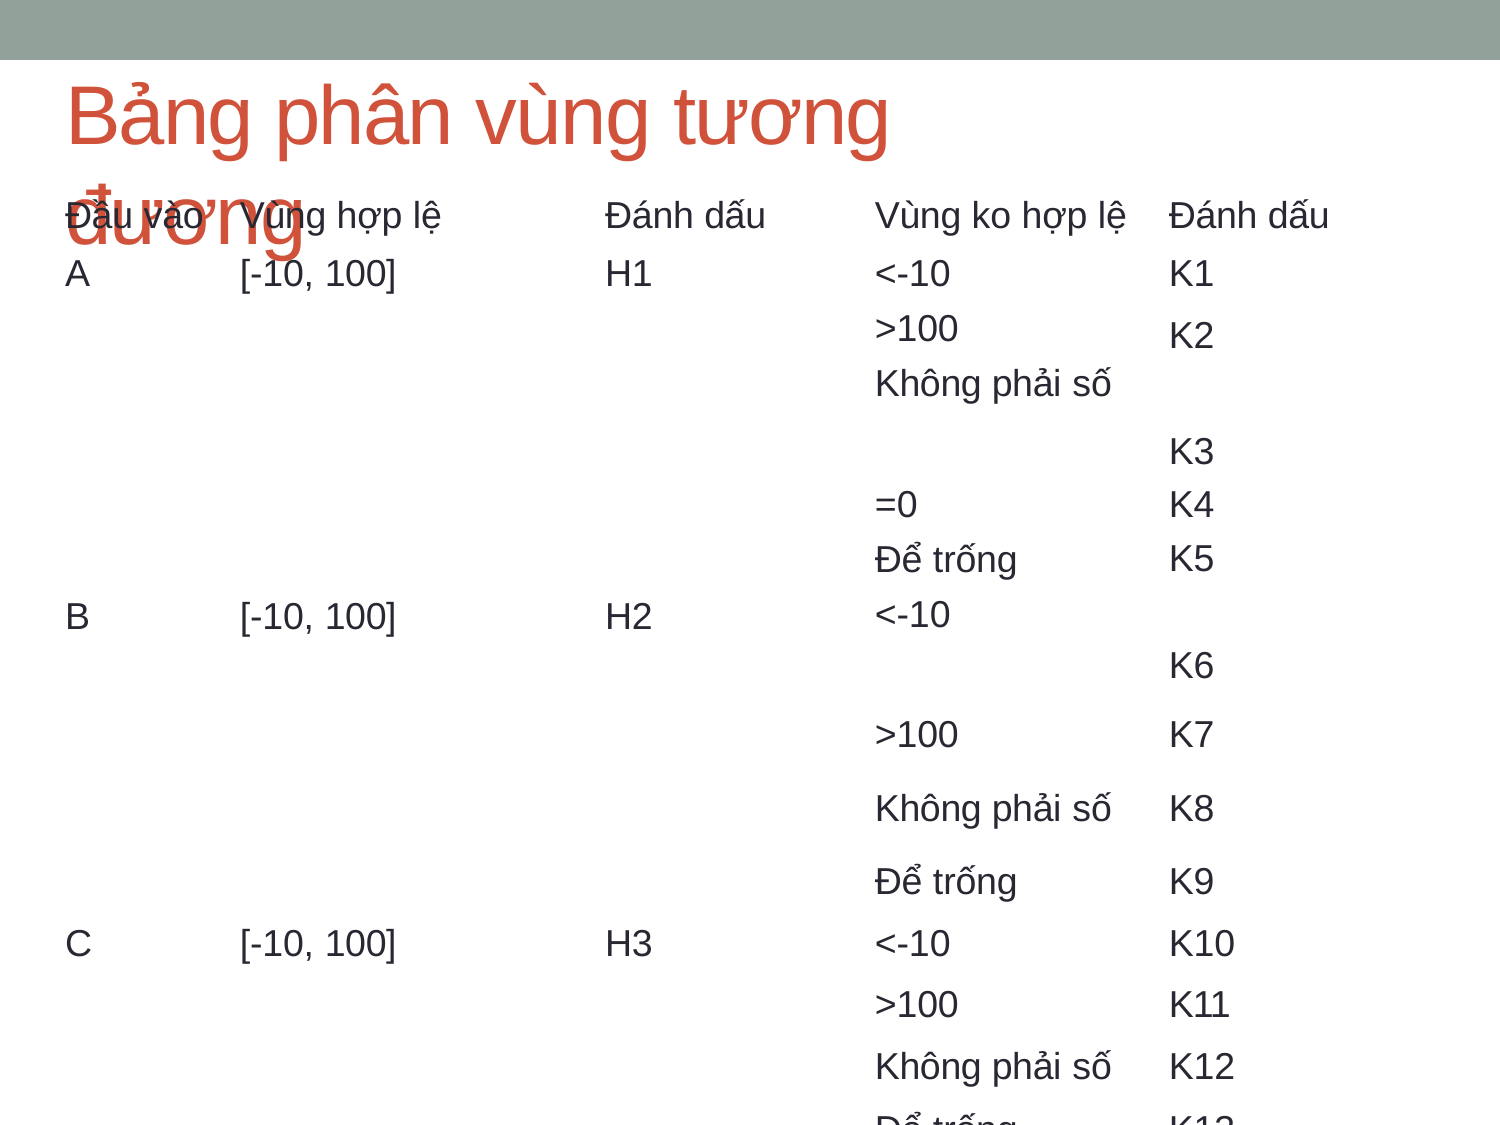

# Bảng phân vùng tương đương
| Đầu vào | Vùng hợp lệ | Đánh dấu | Vùng ko hợp lệ | Đánh dấu |
| --- | --- | --- | --- | --- |
| A | [-10, 100] | H1 | <-10 >100 Không phải số | K1 K2 K3 |
| B | [-10, 100] | H2 | =0 Để trống <-10 | K4 K5 K6 |
|  |  |  | >100 | K7 |
|  |  |  | Không phải số | K8 |
|  |  |  | Để trống | K9 |
| C | [-10, 100] | H3 | <-10 | K10 |
|  |  |  | >100 | K11 |
|  |  |  | Không phải số | K12 |
|  |  |  | Để trống | K13 |